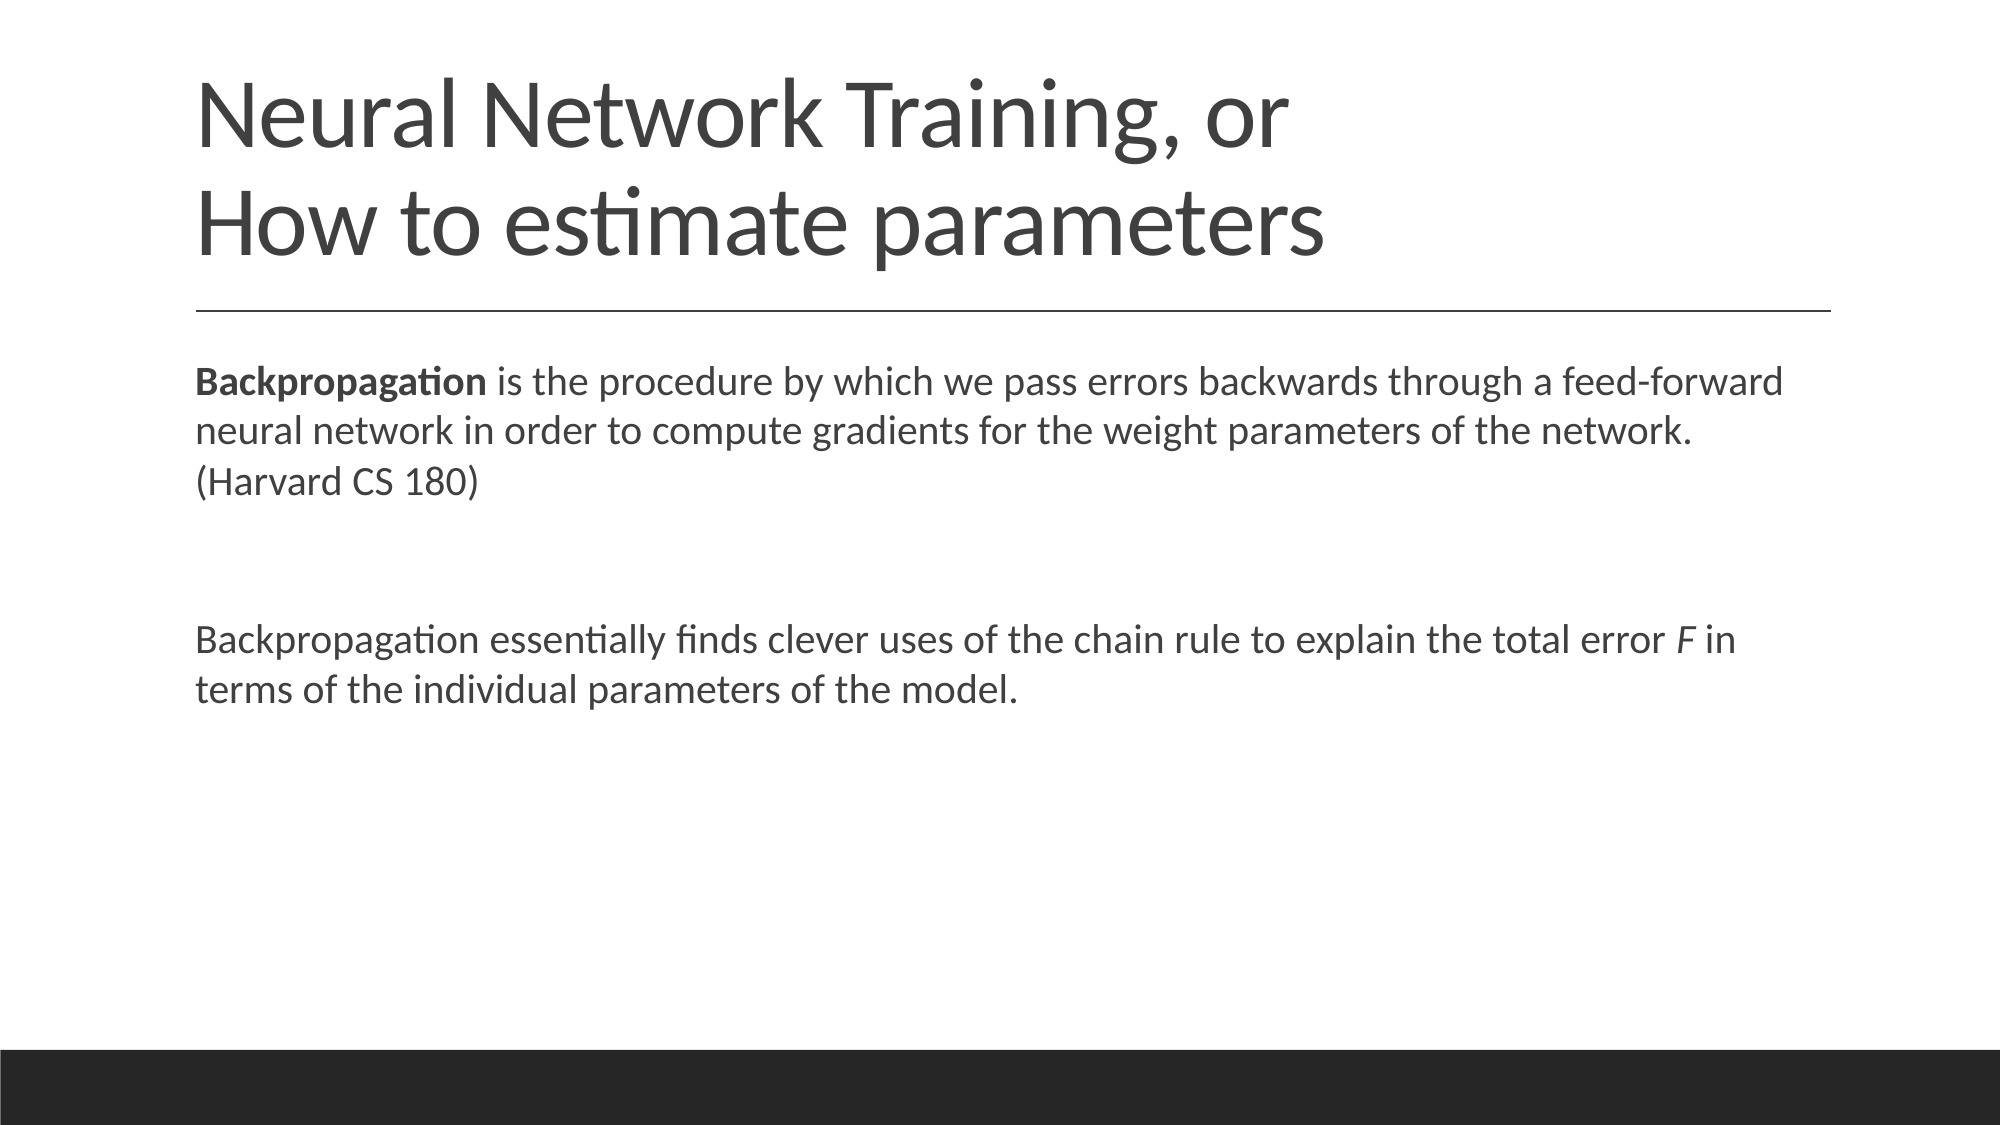

# Neural Network Training, or How to estimate parameters
Backpropagation is the procedure by which we pass errors backwards through a feed-forward neural network in order to compute gradients for the weight parameters of the network. (Harvard CS 180)

Backpropagation essentially finds clever uses of the chain rule to explain the total error F in terms of the individual parameters of the model.